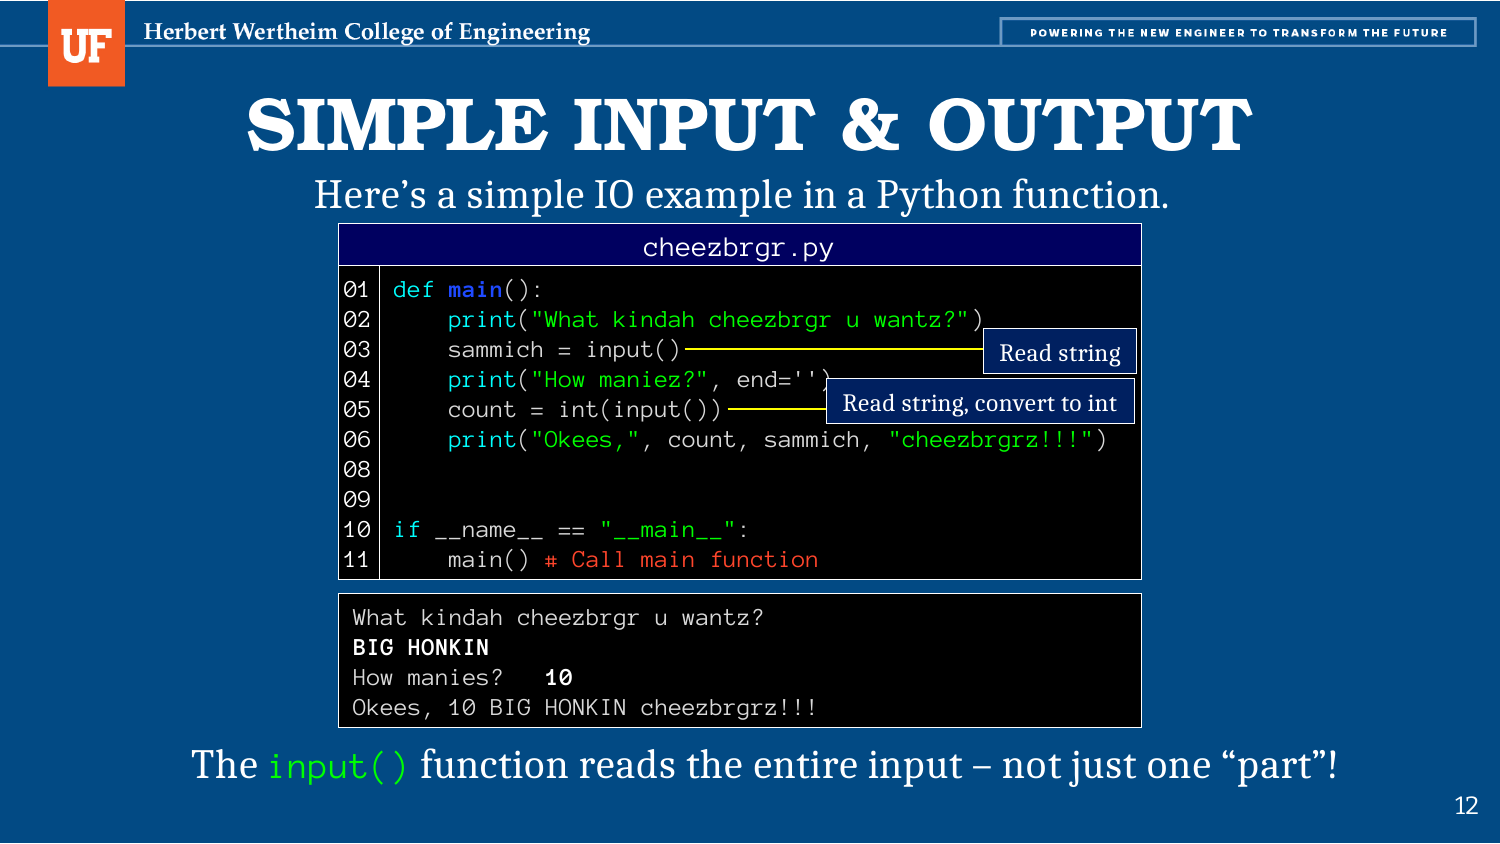

# Simple Input & Output
Here’s a simple IO example in a Python function.
cheezbrgr.py
01
02
03
04
05
06
08
09
10
11
def main():
    print("What kindah cheezbrgr u wantz?")
    sammich = input()
    print("How maniez?", end='')
    count = int(input())
    print("Okees,", count, sammich, "cheezbrgrz!!!")

if __name__ == "__main__":
    main() # Call main function
Read string
Read string, convert to int
What kindah cheezbrgr u wantz?
BIG HONKIN
How manies?
Okees, 10 BIG HONKIN cheezbrgrz!!!
10
The input() function reads the entire input – not just one “part”!
12